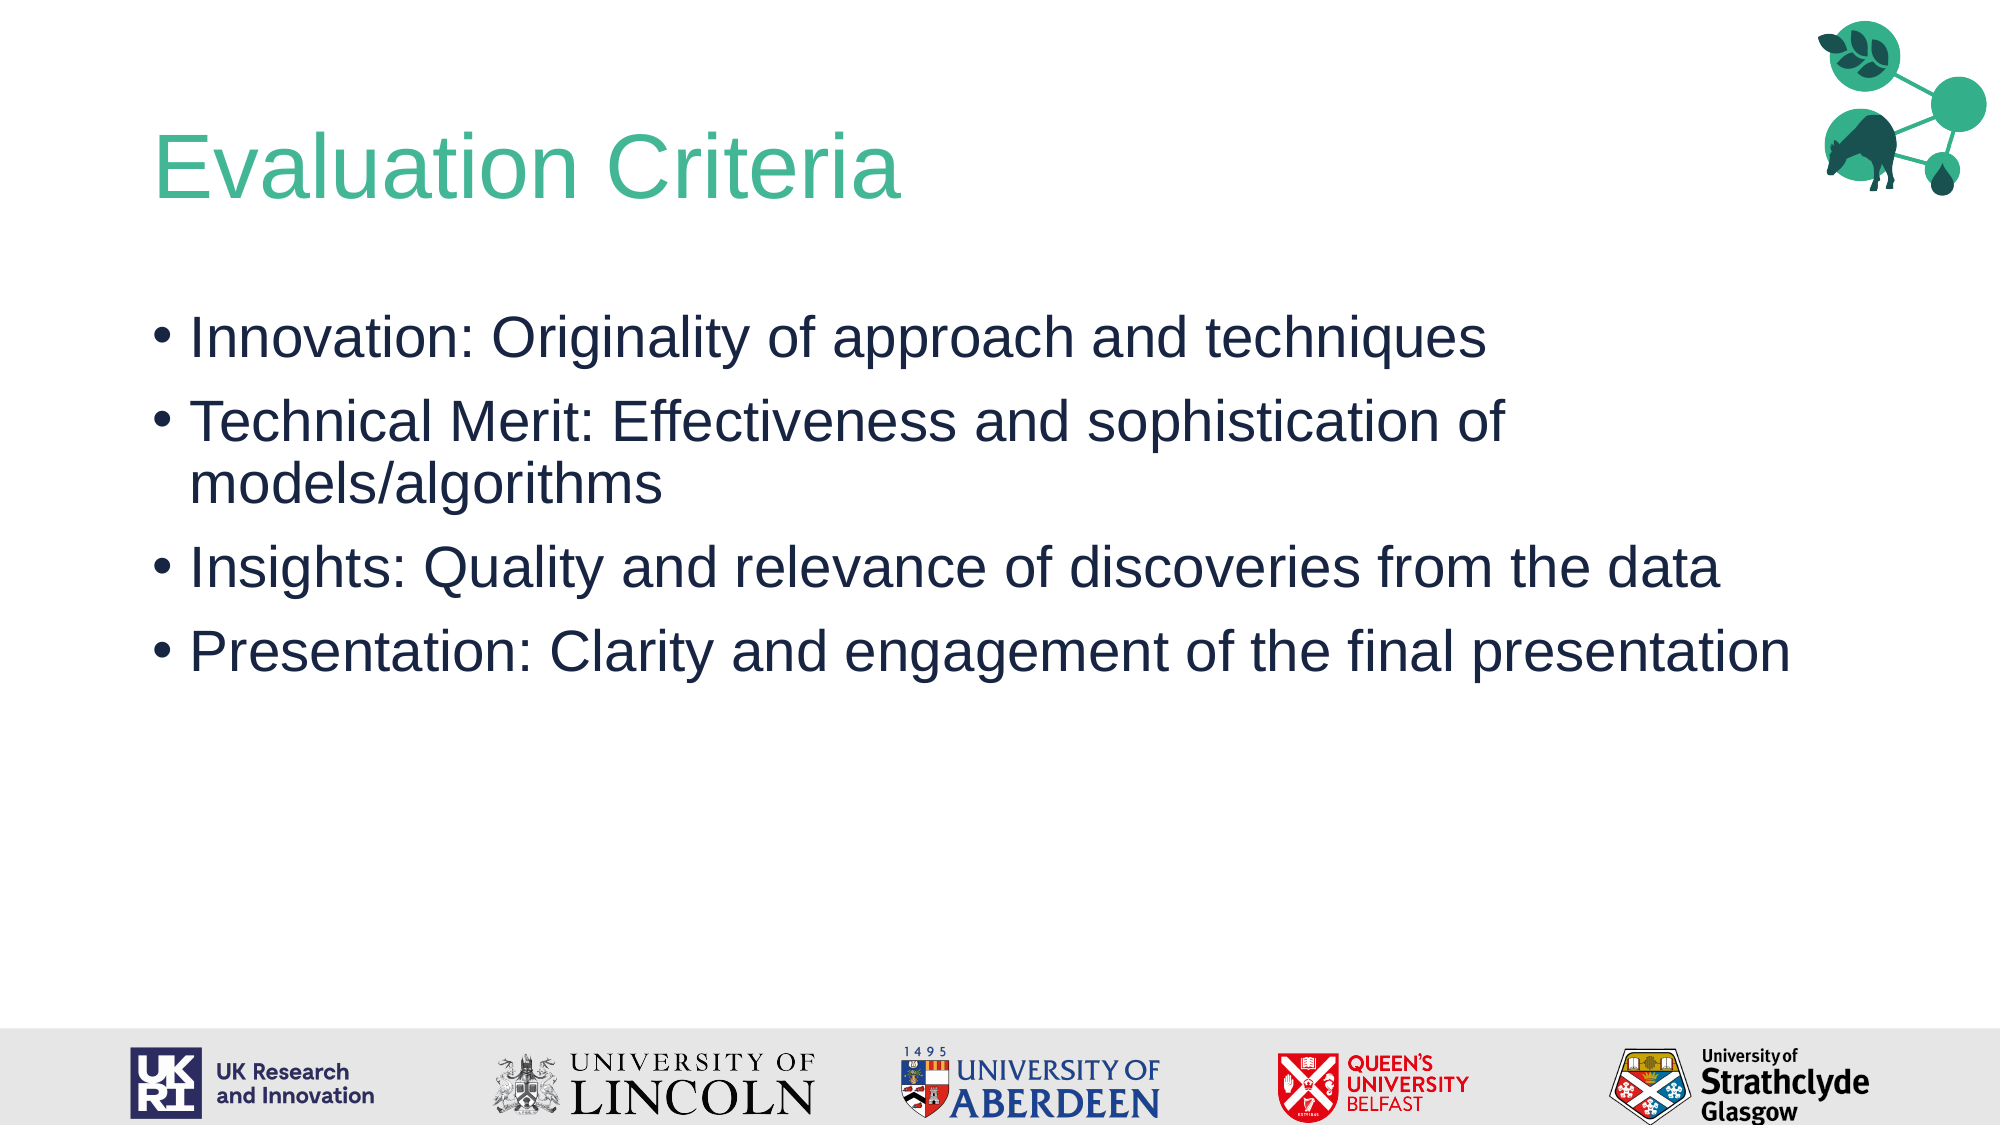

# Evaluation Criteria
Innovation: Originality of approach and techniques
Technical Merit: Effectiveness and sophistication of models/algorithms
Insights: Quality and relevance of discoveries from the data
Presentation: Clarity and engagement of the final presentation